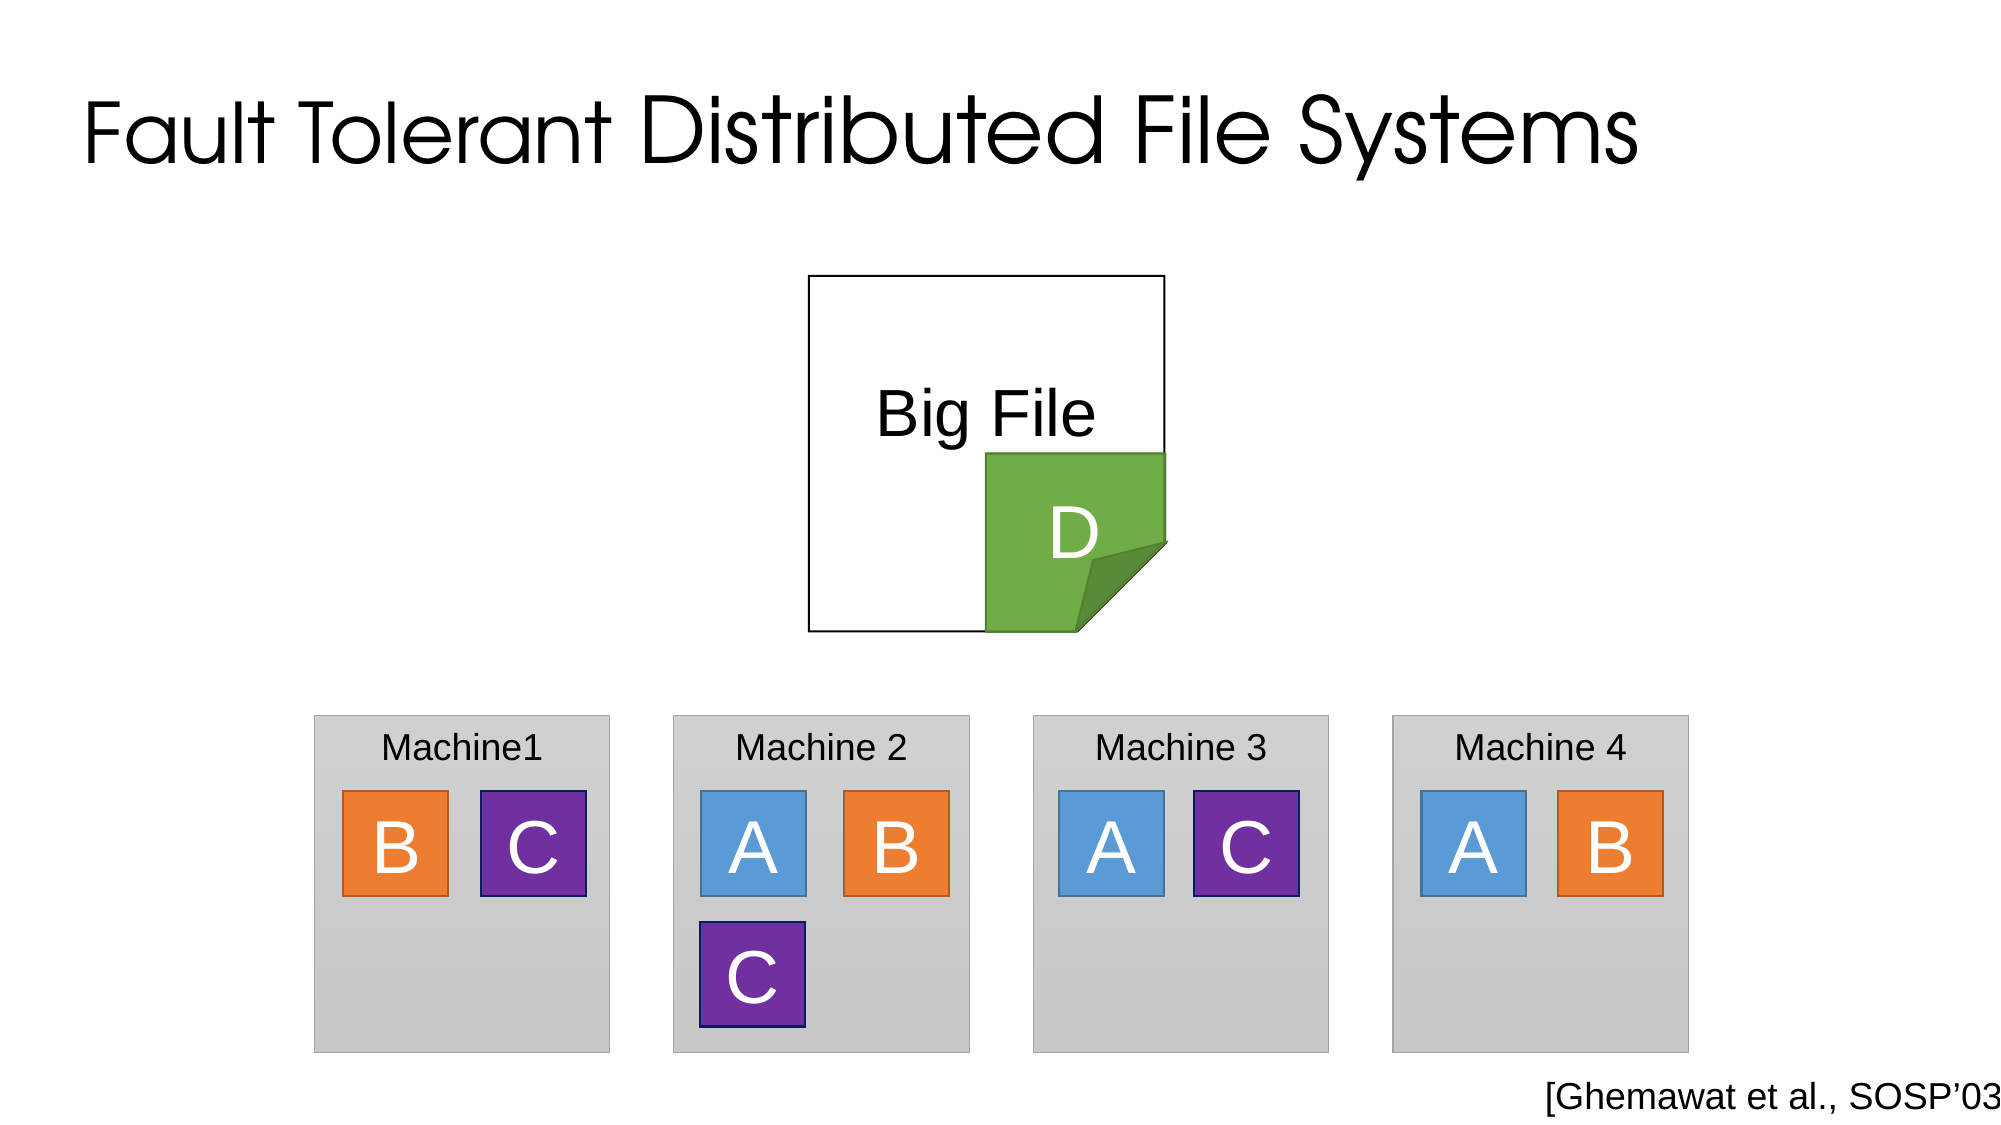

# Fault Tolerant Distributed File Systems
Big File
D
D
D
Machine1
Machine 2
Machine 3
Machine 4
B
C
A
B
A
C
A
B
C
[Ghemawat et al., SOSP’03]